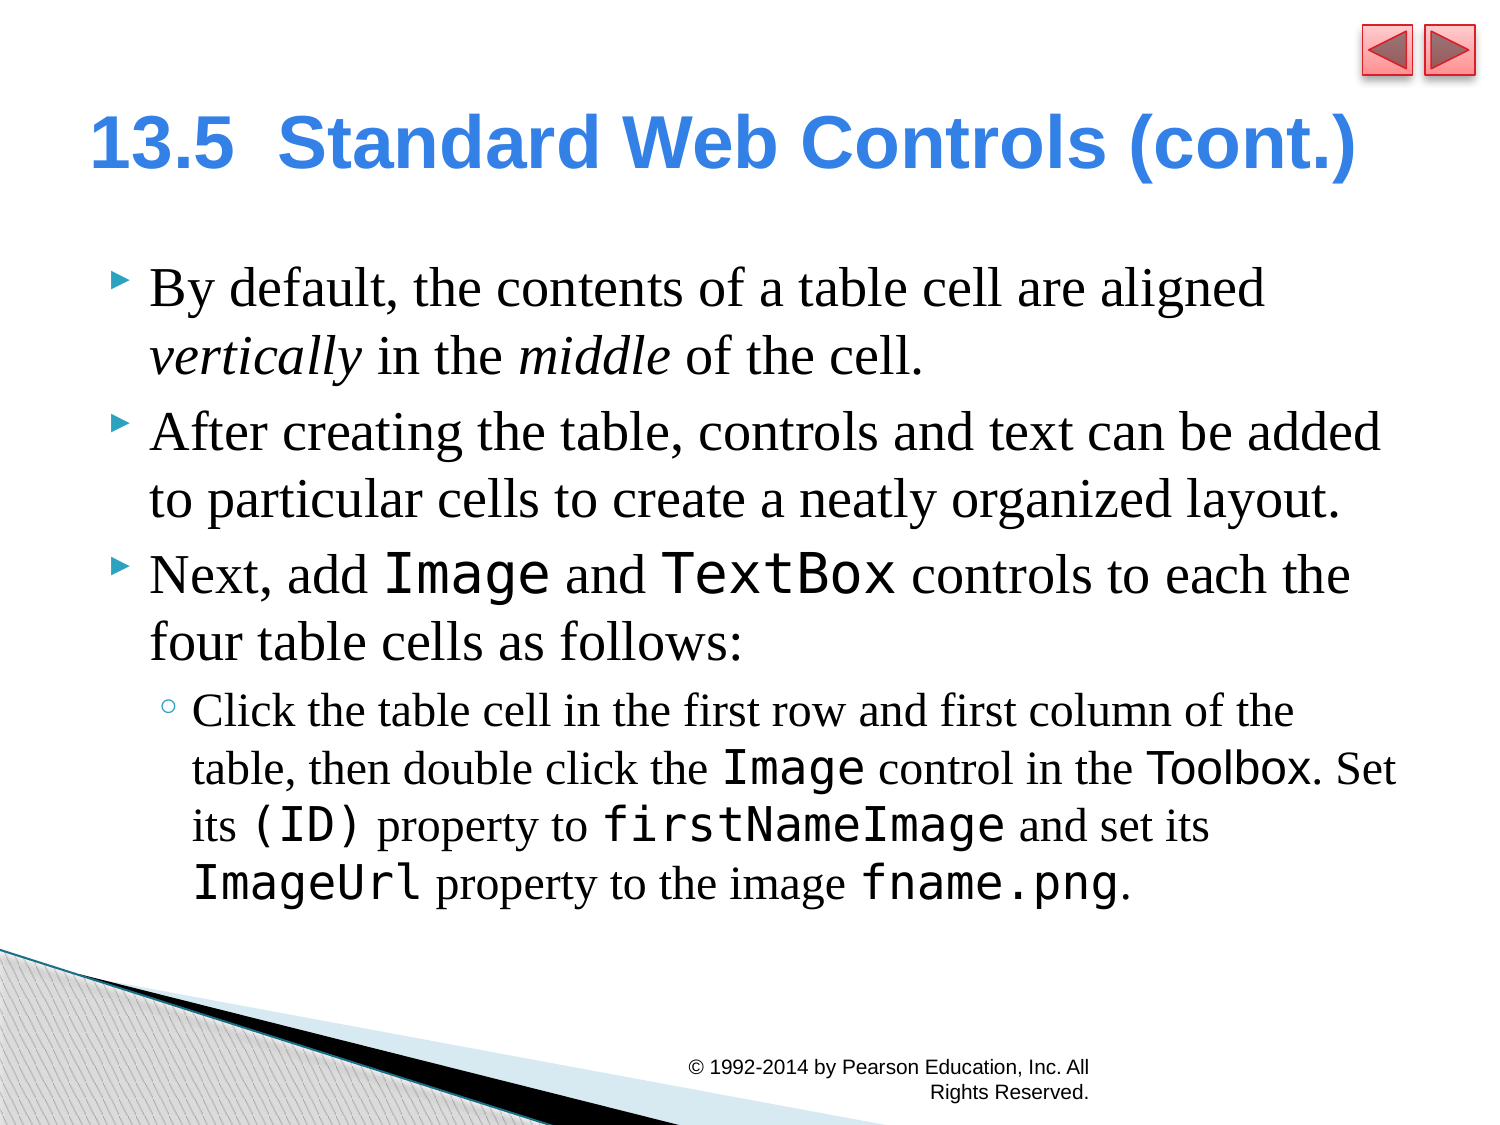

# 13.5  Standard Web Controls (cont.)
By default, the contents of a table cell are aligned vertically in the middle of the cell.
After creating the table, controls and text can be added to particular cells to create a neatly organized layout.
Next, add Image and TextBox controls to each the four table cells as follows:
Click the table cell in the first row and first column of the table, then double click the Image control in the Toolbox. Set its (ID) property to firstNameImage and set its ImageUrl property to the image fname.png.
© 1992-2014 by Pearson Education, Inc. All Rights Reserved.